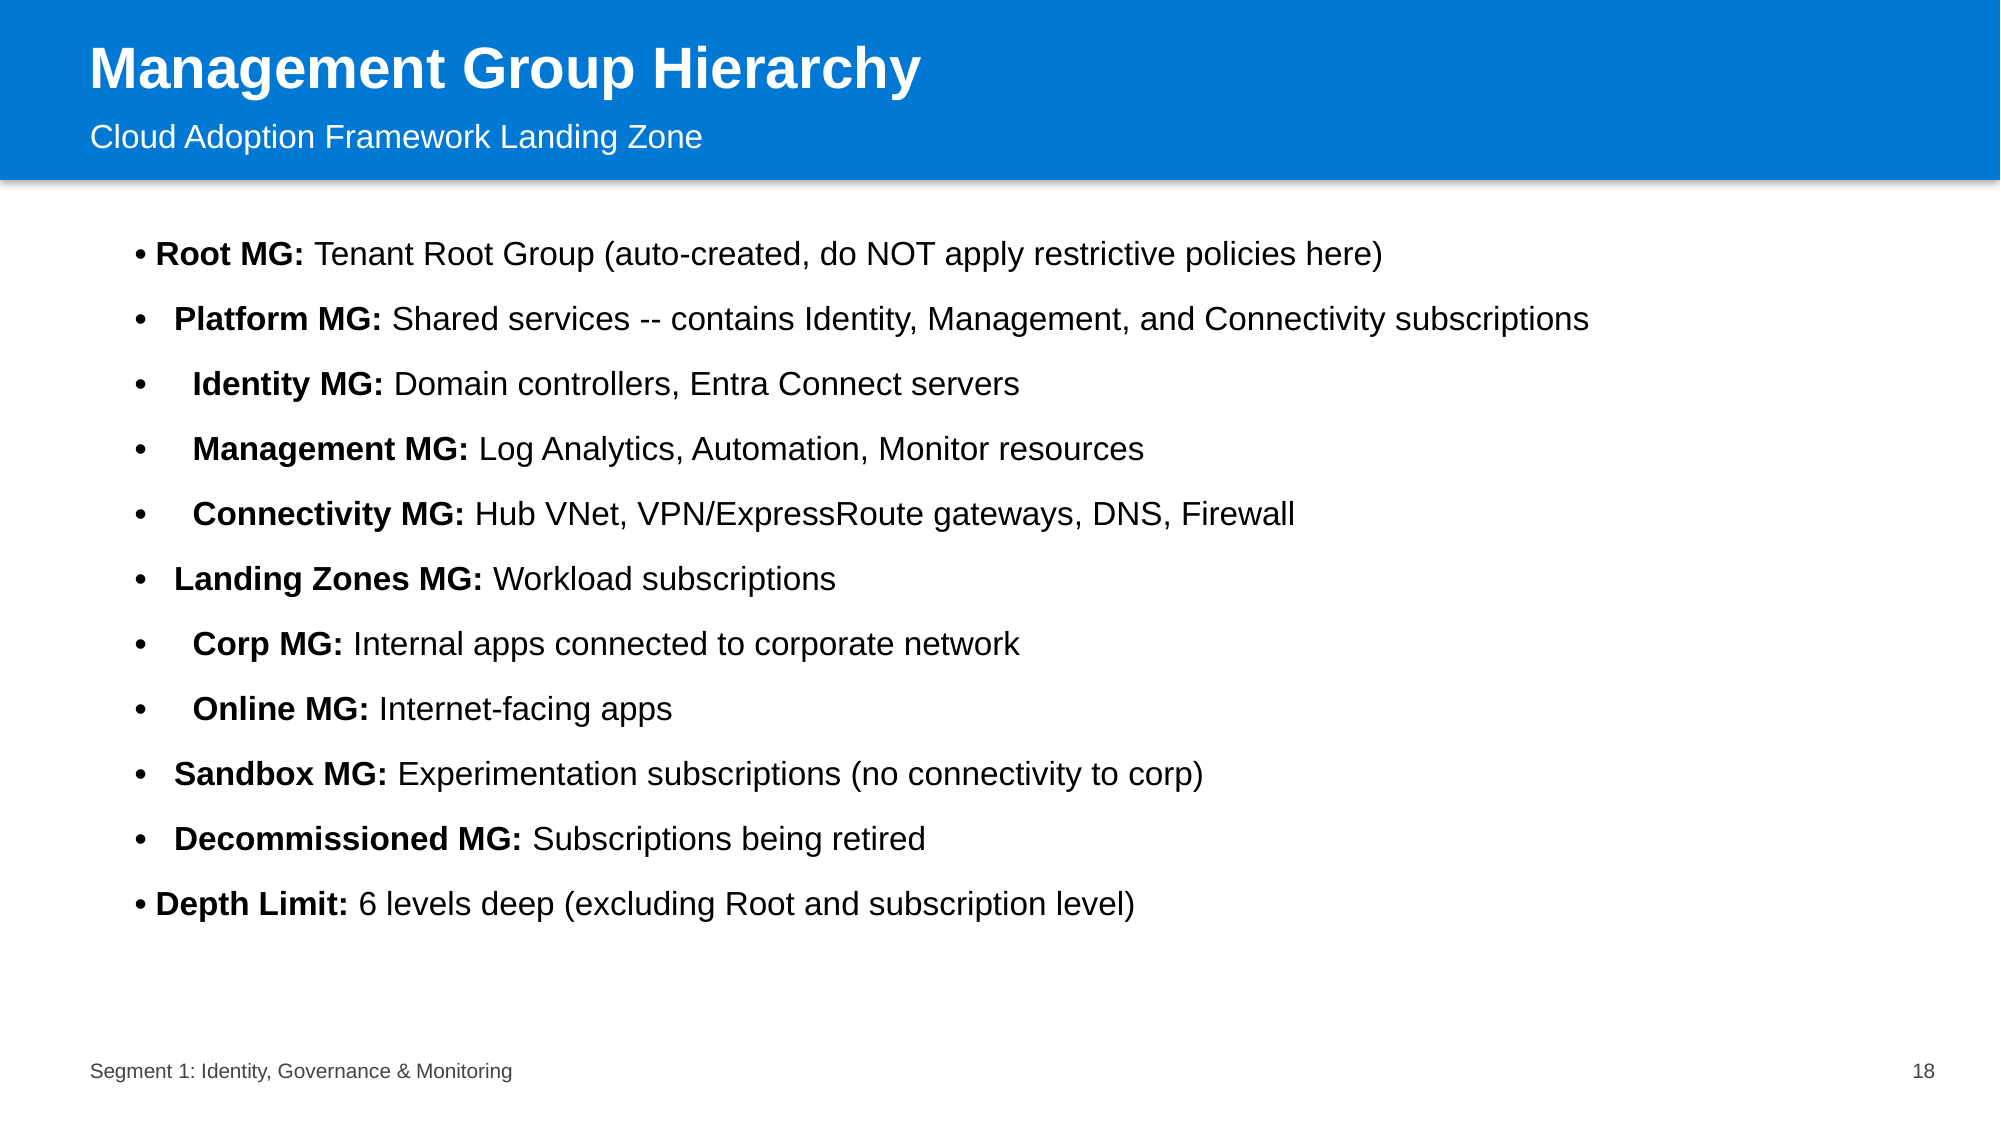

Management Group Hierarchy
Cloud Adoption Framework Landing Zone
• Root MG: Tenant Root Group (auto-created, do NOT apply restrictive policies here)
•   Platform MG: Shared services -- contains Identity, Management, and Connectivity subscriptions
•     Identity MG: Domain controllers, Entra Connect servers
•     Management MG: Log Analytics, Automation, Monitor resources
•     Connectivity MG: Hub VNet, VPN/ExpressRoute gateways, DNS, Firewall
•   Landing Zones MG: Workload subscriptions
•     Corp MG: Internal apps connected to corporate network
•     Online MG: Internet-facing apps
•   Sandbox MG: Experimentation subscriptions (no connectivity to corp)
•   Decommissioned MG: Subscriptions being retired
• Depth Limit: 6 levels deep (excluding Root and subscription level)
Segment 1: Identity, Governance & Monitoring
18